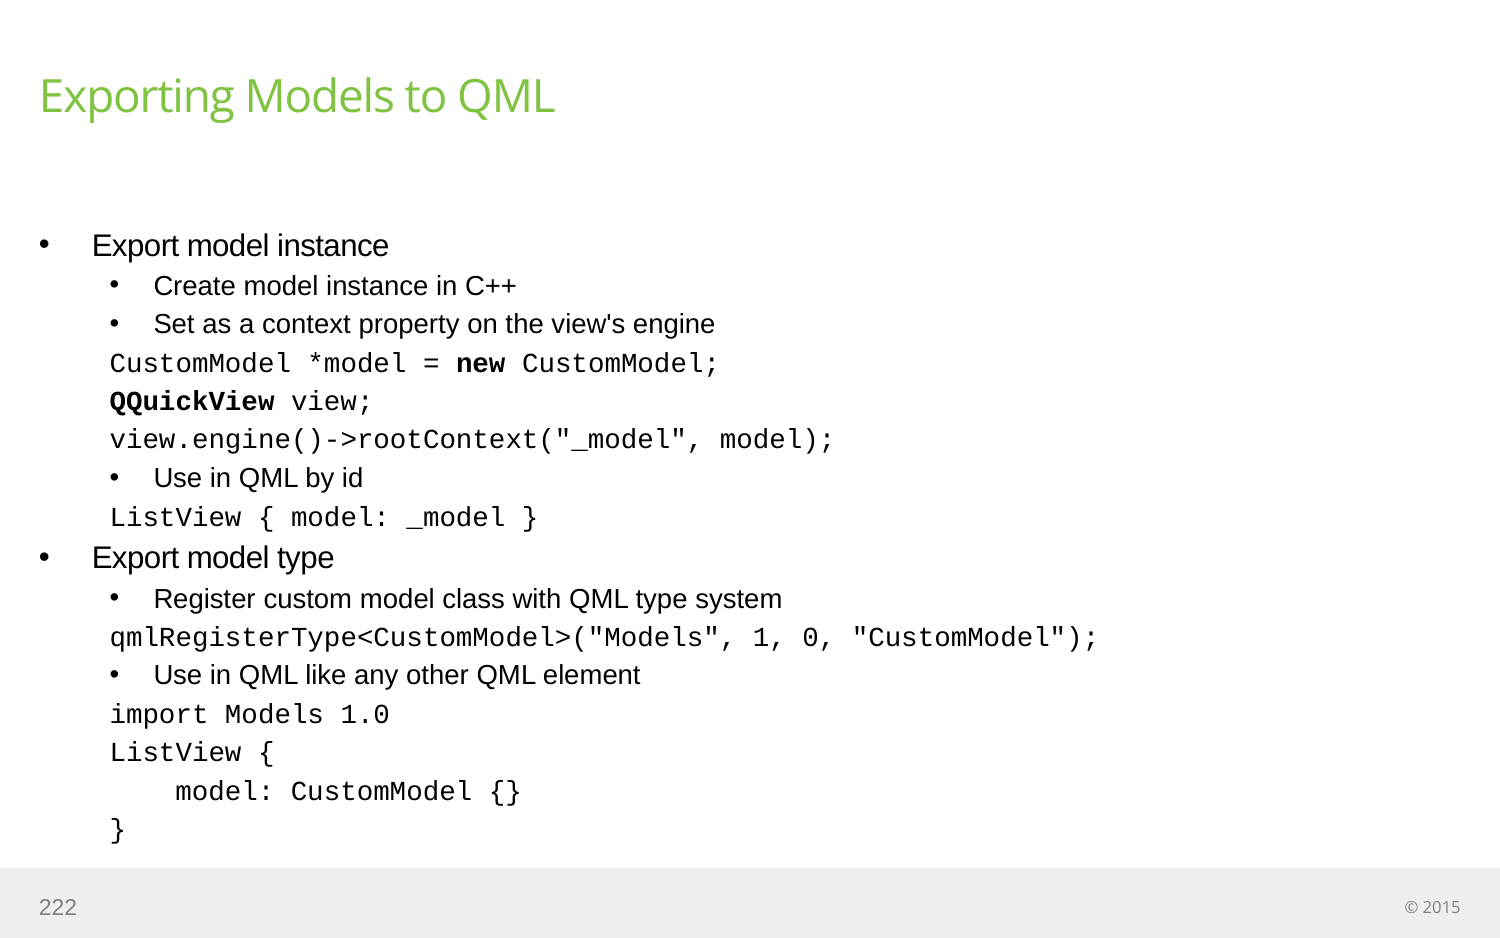

# Exporting Models to QML
Export model instance
Create model instance in C++
Set as a context property on the view's engine
CustomModel *model = new CustomModel;
QQuickView view;
view.engine()->rootContext("_model", model);
Use in QML by id
ListView { model: _model }
Export model type
Register custom model class with QML type system
qmlRegisterType<CustomModel>("Models", 1, 0, "CustomModel");
Use in QML like any other QML element
import Models 1.0
ListView {
    model: CustomModel {}
}
222
© 2015